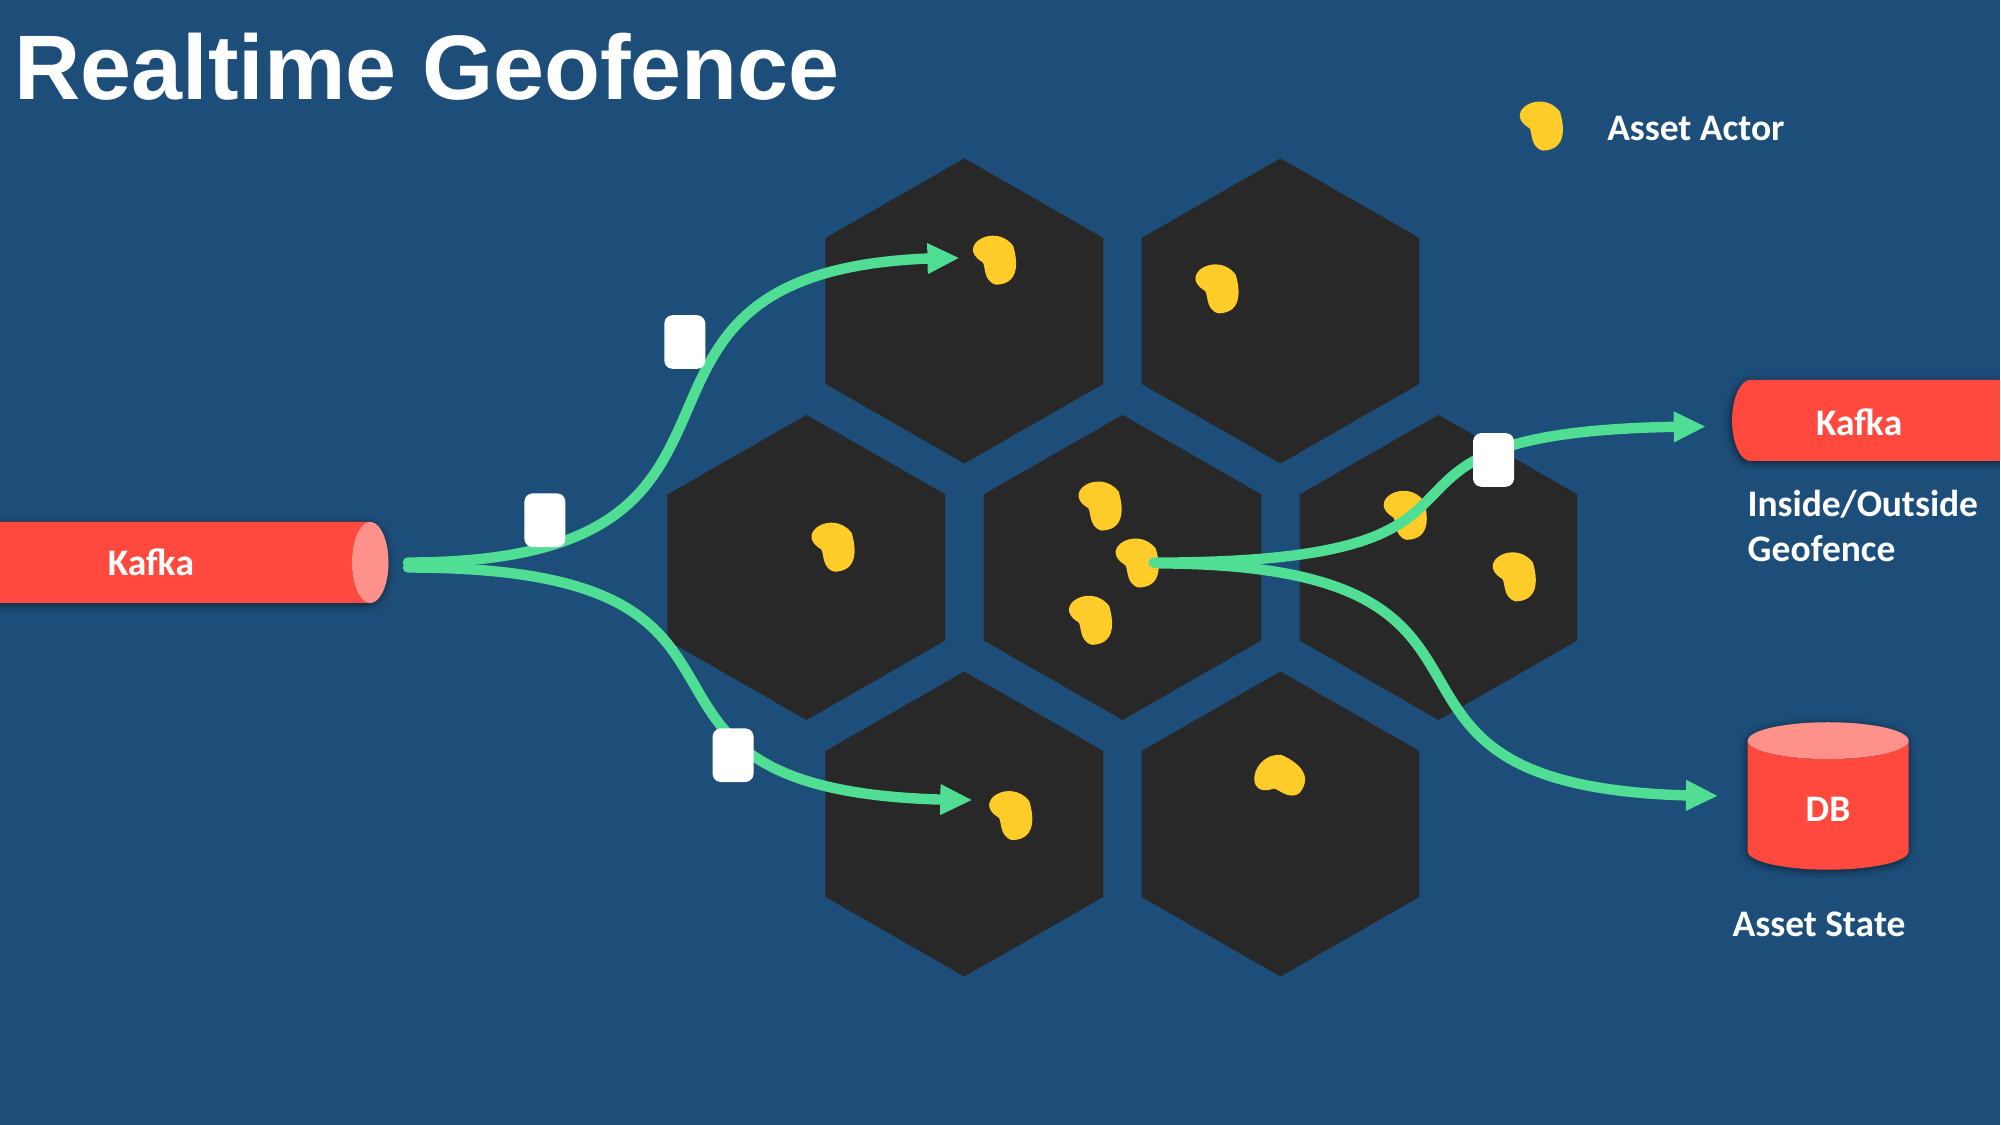

Realtime Geofence
Asset Actor

Kafka

Inside/Outside
Geofence

Kafka

DB

Asset State